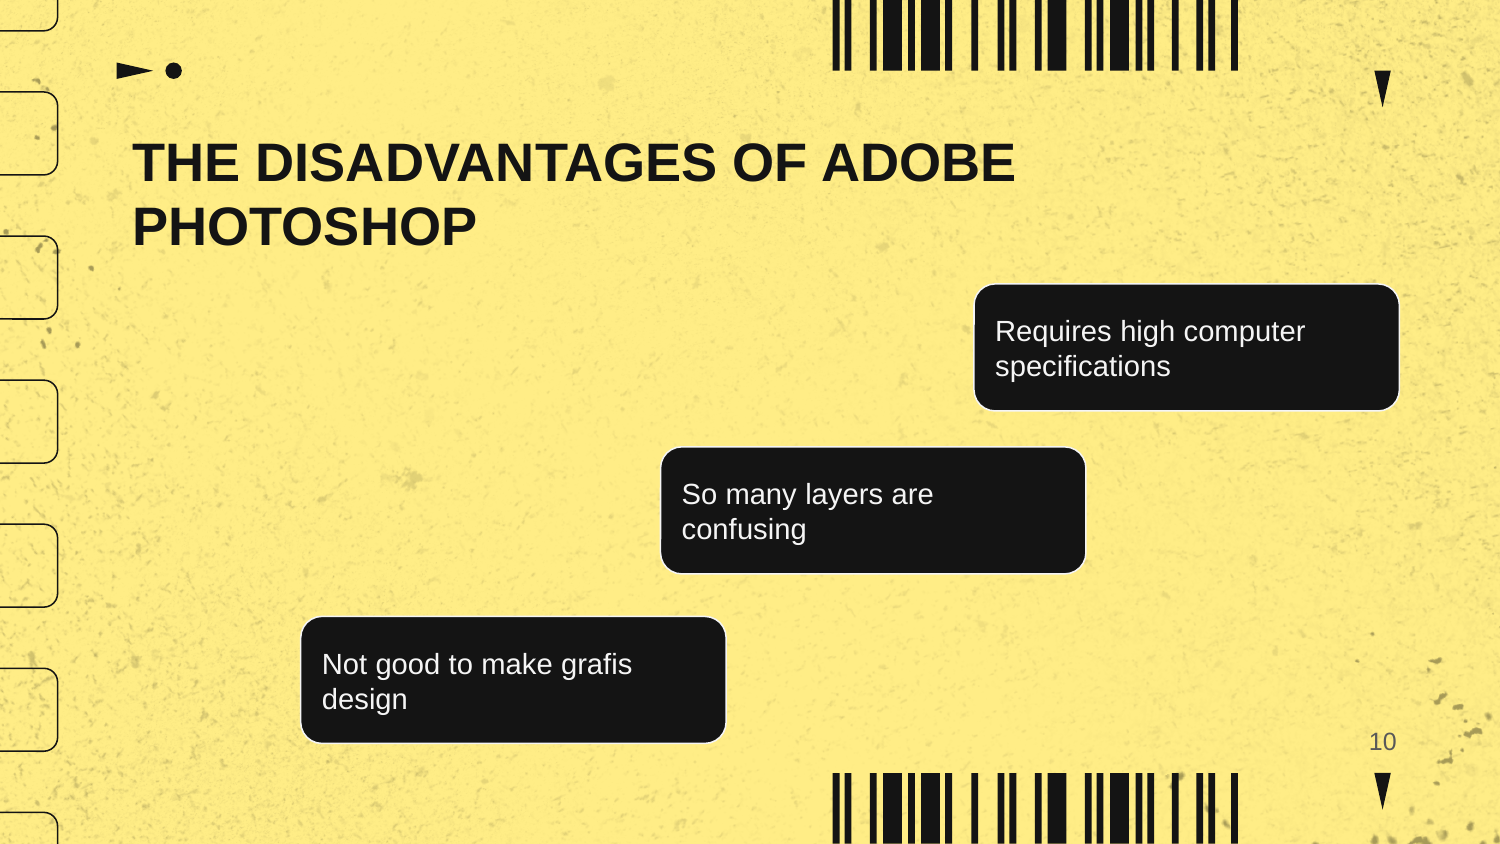

THE DISADVANTAGES OF ADOBE PHOTOSHOP

Requires high computer specifications
So many layers are confusing
Not good to make grafis design